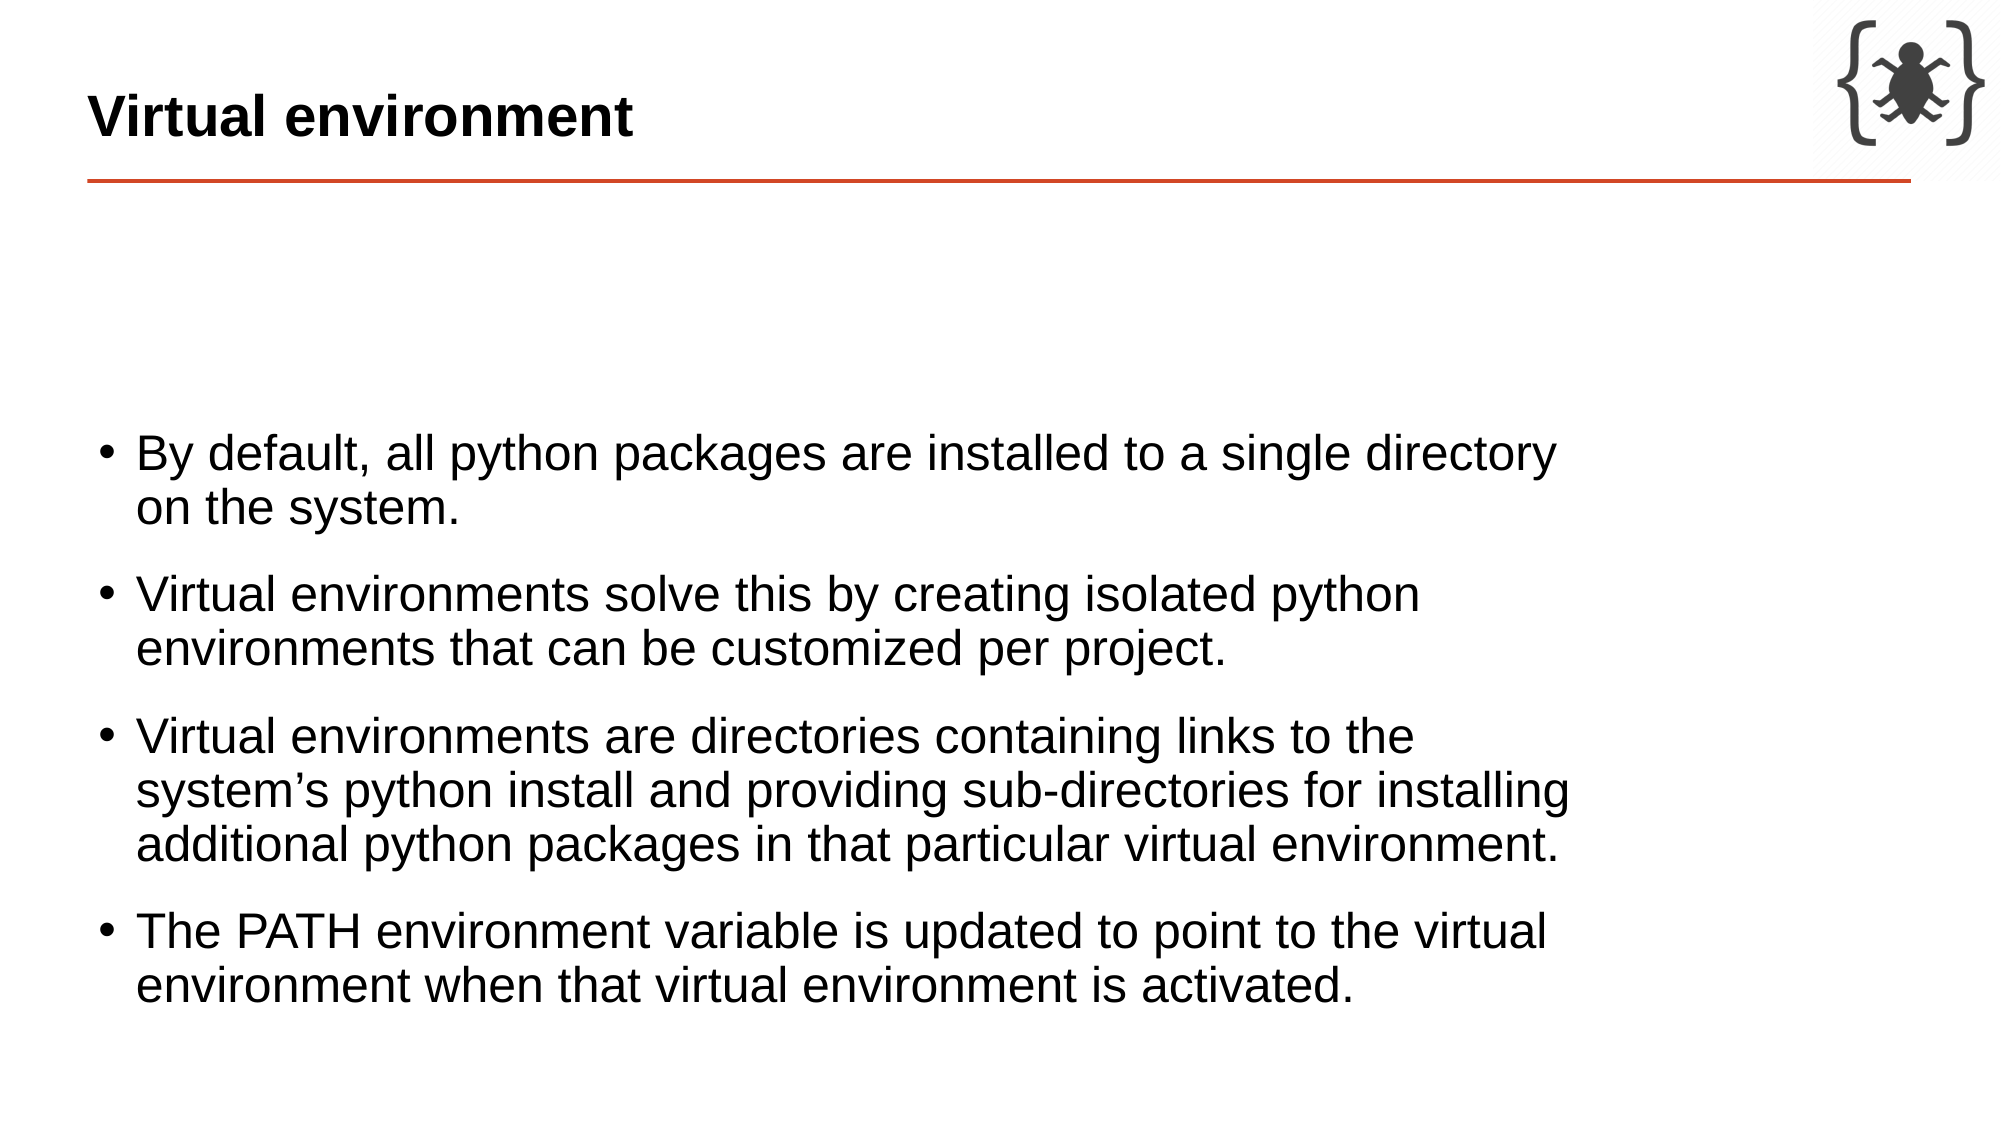

# Virtual environment
By default, all python packages are installed to a single directory on the system.
Virtual environments solve this by creating isolated python environments that can be customized per project.
Virtual environments are directories containing links to the system’s python install and providing sub-directories for installing additional python packages in that particular virtual environment.
The PATH environment variable is updated to point to the virtual environment when that virtual environment is activated.